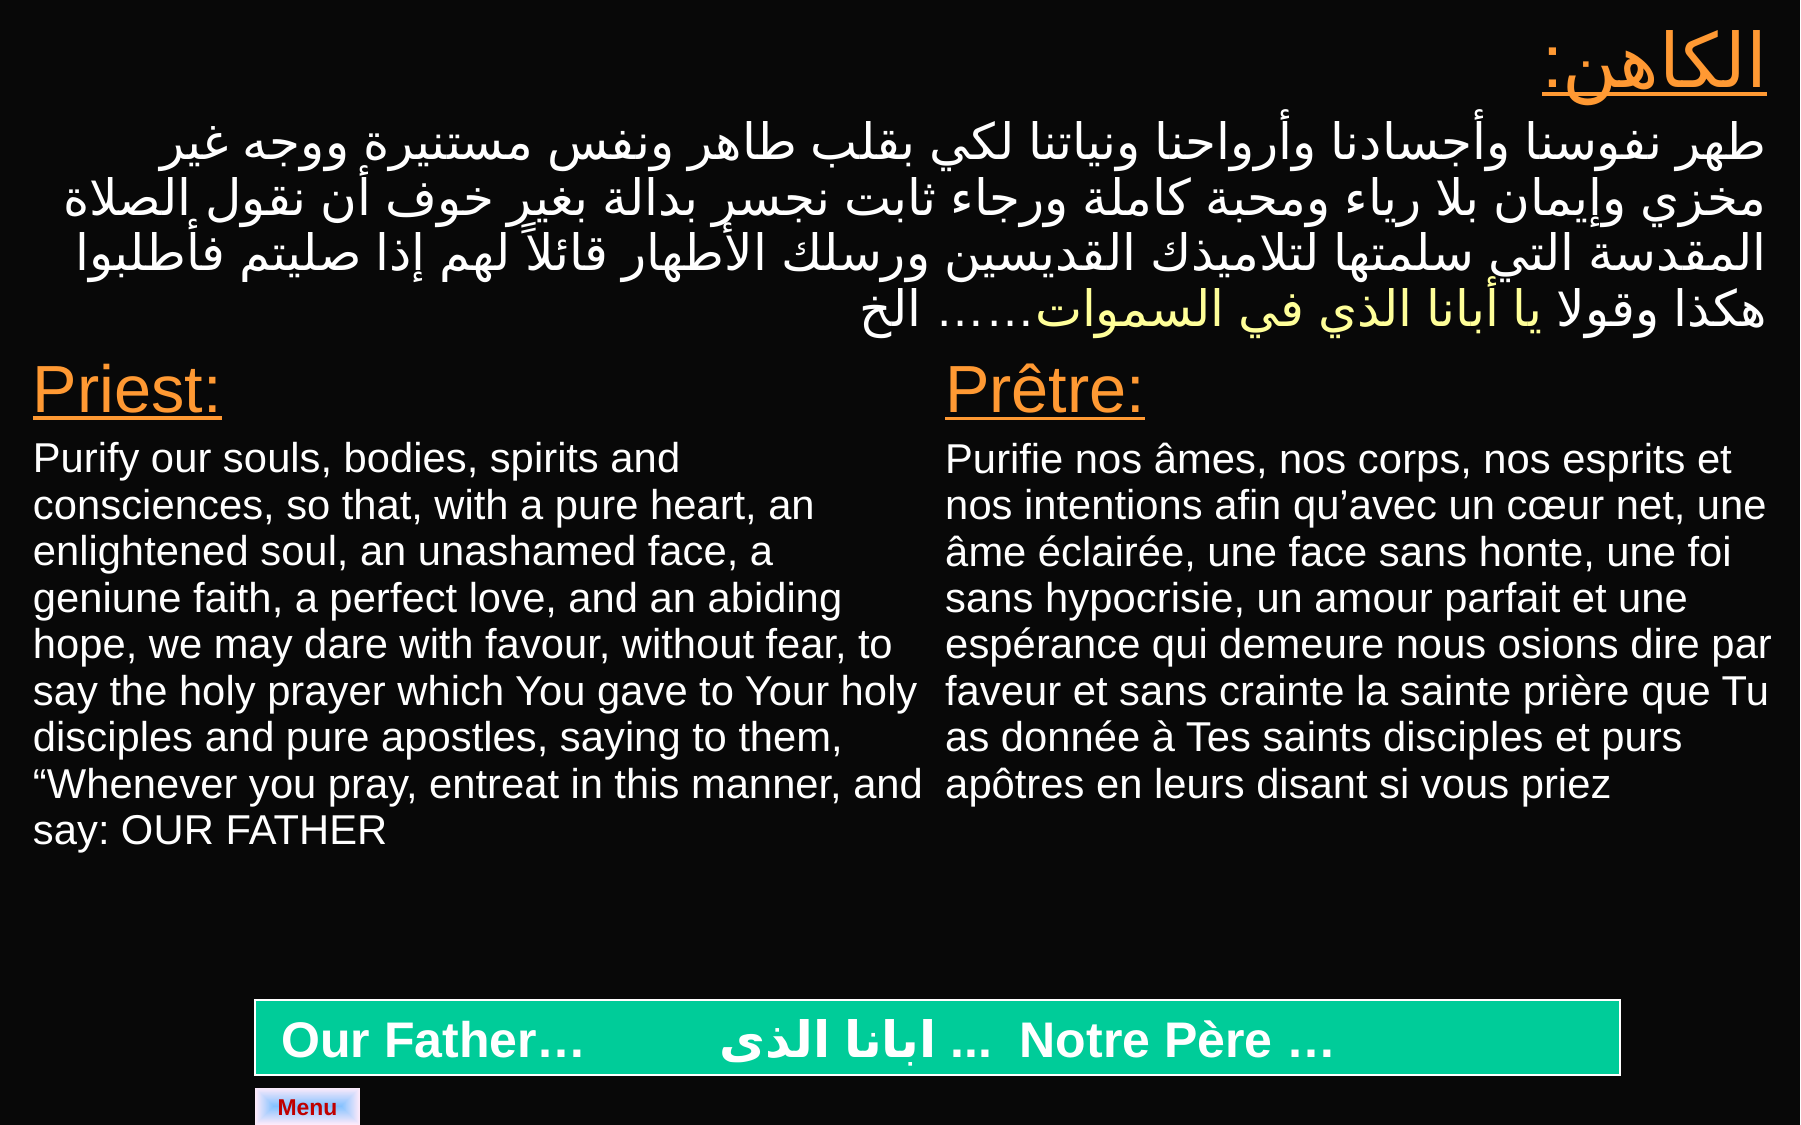

| الكاهن: طهر نفوسنا وأجسادنا وأرواحنا ونياتنا لكي بقلب طاهر ونفس مستنيرة ووجه غير مخزي وإيمان بلا رياء ومحبة كاملة ورجاء ثابت نجسر بدالة بغير خوف أن نقول الصلاة المقدسة التي سلمتها لتلاميذك القديسين ورسلك الأطهار قائلاً لهم إذا صليتم فأطلبوا هكذا وقولا يا أبانا الذي في السموات…… الخ |  |
| --- | --- |
| Priest: Purify our souls, bodies, spirits and consciences, so that, with a pure heart, an enlightened soul, an unashamed face, a geniune faith, a perfect love, and an abiding hope, we may dare with favour, without fear, to say the holy prayer which You gave to Your holy disciples and pure apostles, saying to them, “Whenever you pray, entreat in this manner, and say: OUR FATHER | Prêtre: Purifie nos âmes, nos corps, nos esprits et nos intentions afin qu’avec un cœur net, une âme éclairée, une face sans honte, une foi sans hypocrisie, un amour parfait et une espérance qui demeure nous osions dire par faveur et sans crainte la sainte prière que Tu as donnée à Tes saints disciples et purs apôtres en leurs disant si vous priez |
 Our Father…	ابانا الذى ... 	Notre Père …

Menu